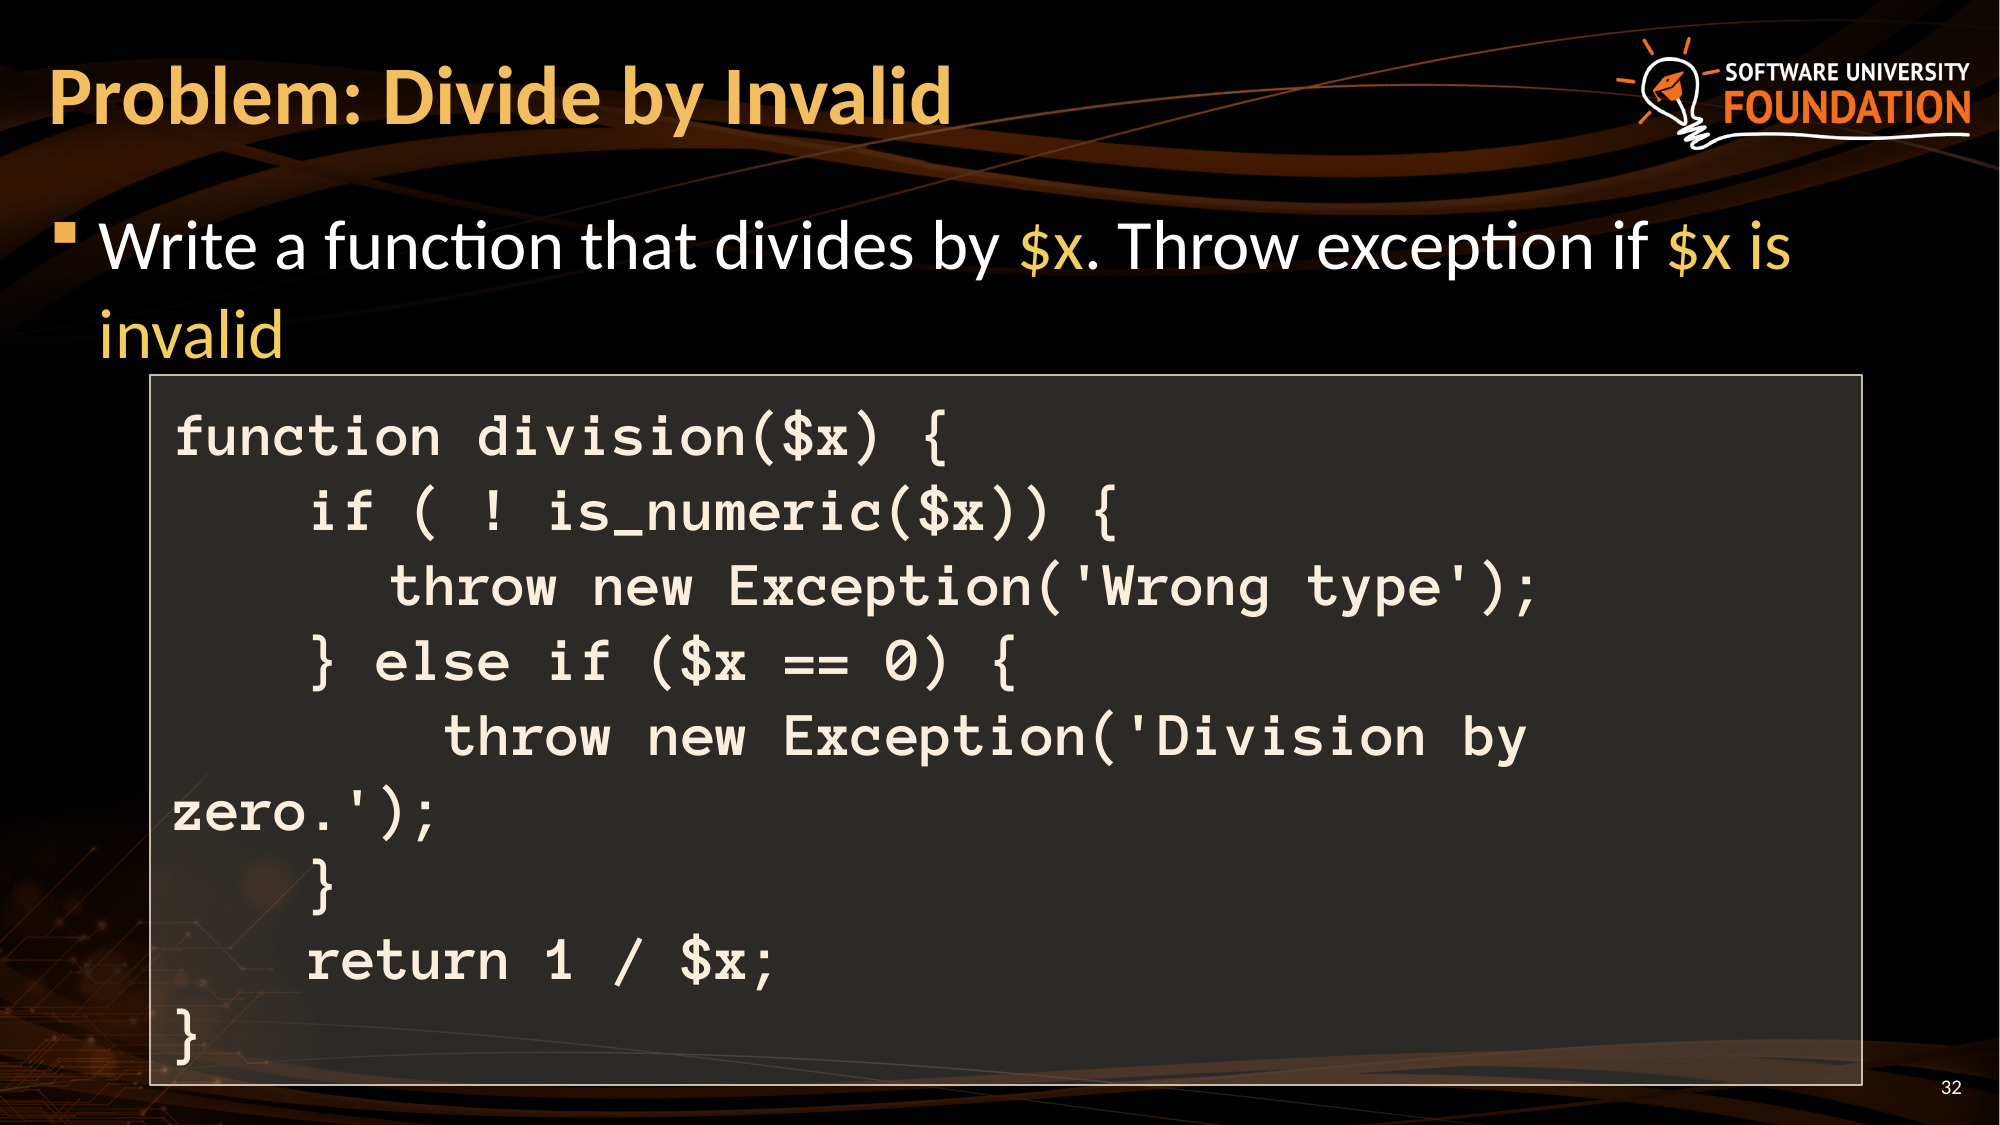

# Problem: Divide by Invalid
Write a function that divides by $x. Throw exception if $x is invalid
function division($x) {
    if ( ! is_numeric($x)) {
	  throw new Exception('Wrong type');
    } else if ($x == 0) {
        throw new Exception('Division by zero.');
    }
    return 1 / $x;
}
32